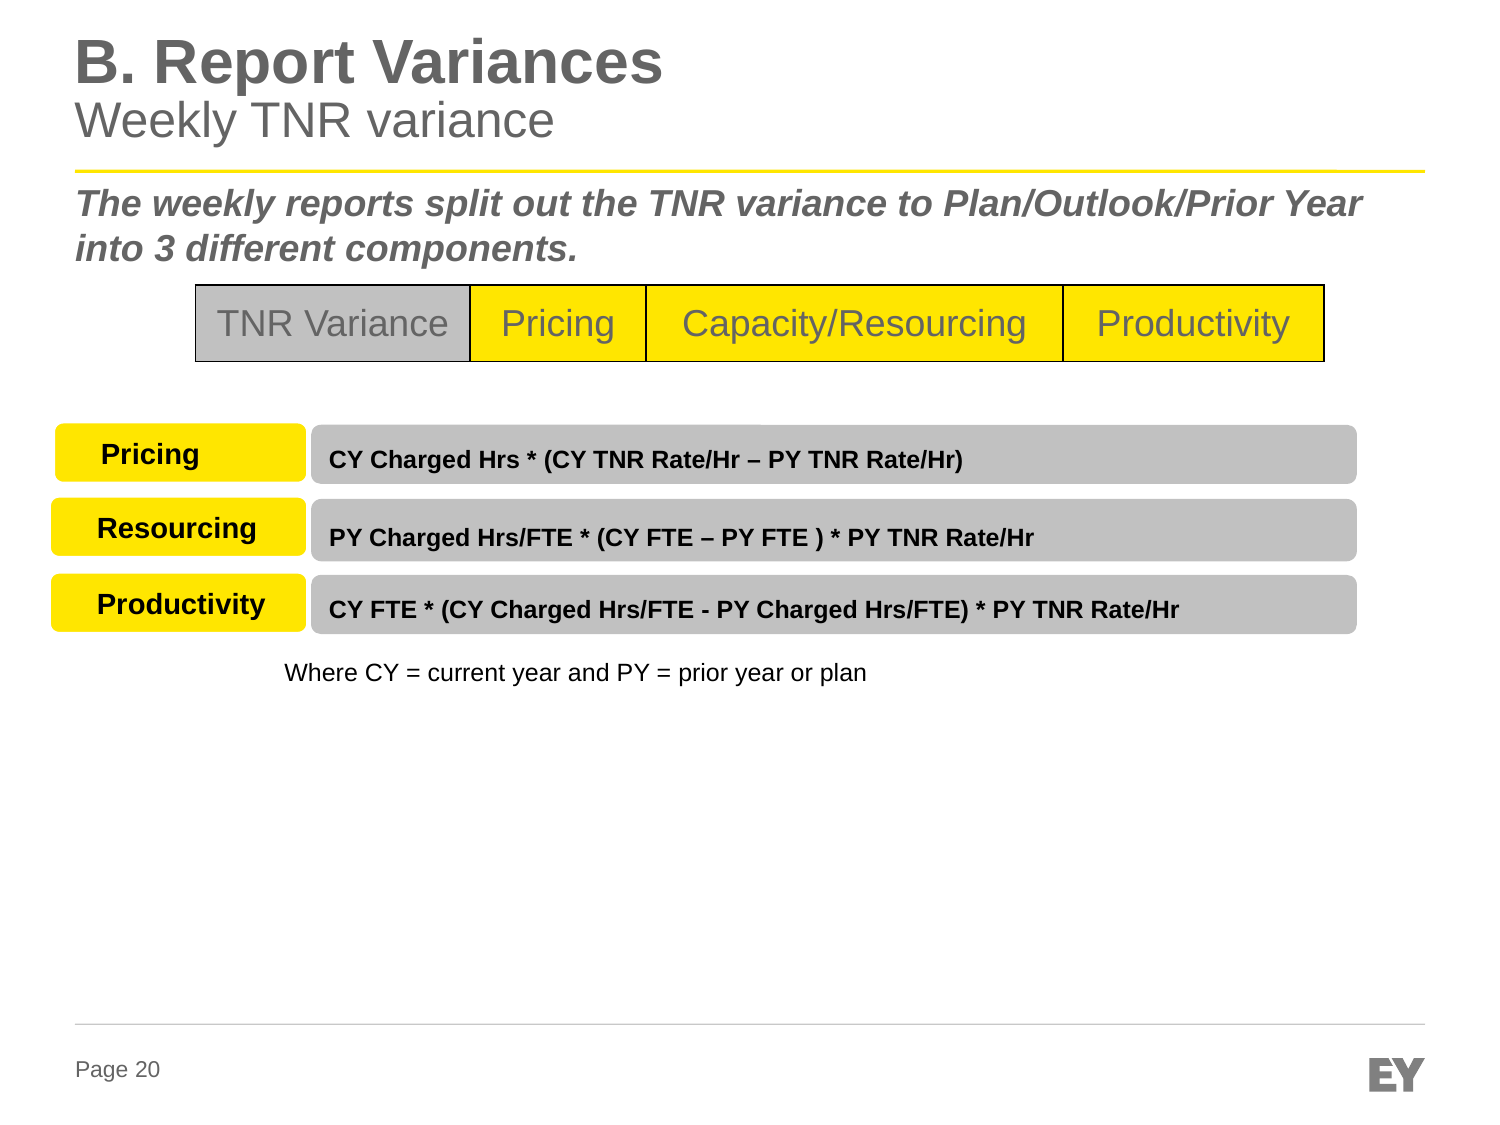

# B. Report Variances Weekly TNR variance
The weekly reports split out the TNR variance to Plan/Outlook/Prior Year into 3 different components.
| TNR Variance | Pricing | Capacity/Resourcing | Productivity |
| --- | --- | --- | --- |
Pricing
CY Charged Hrs * (CY TNR Rate/Hr – PY TNR Rate/Hr)
Resourcing
PY Charged Hrs/FTE * (CY FTE – PY FTE ) * PY TNR Rate/Hr
Productivity
CY FTE * (CY Charged Hrs/FTE - PY Charged Hrs/FTE) * PY TNR Rate/Hr
Where CY = current year and PY = prior year or plan